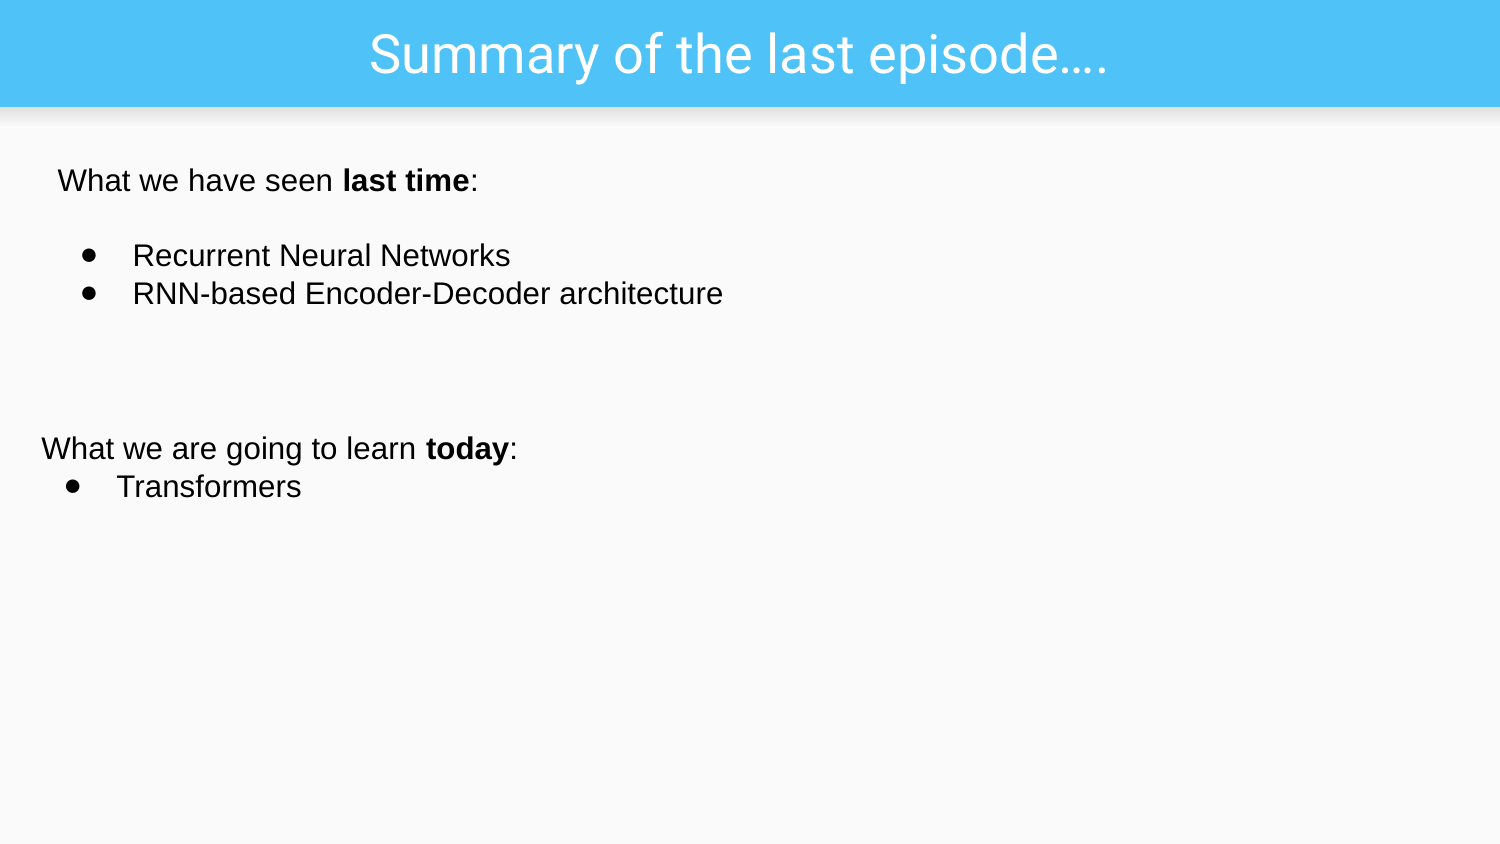

# Summary of the last episode….
What we have seen last time:

Recurrent Neural Networks
RNN-based Encoder-Decoder architecture
What we are going to learn today:
Transformers